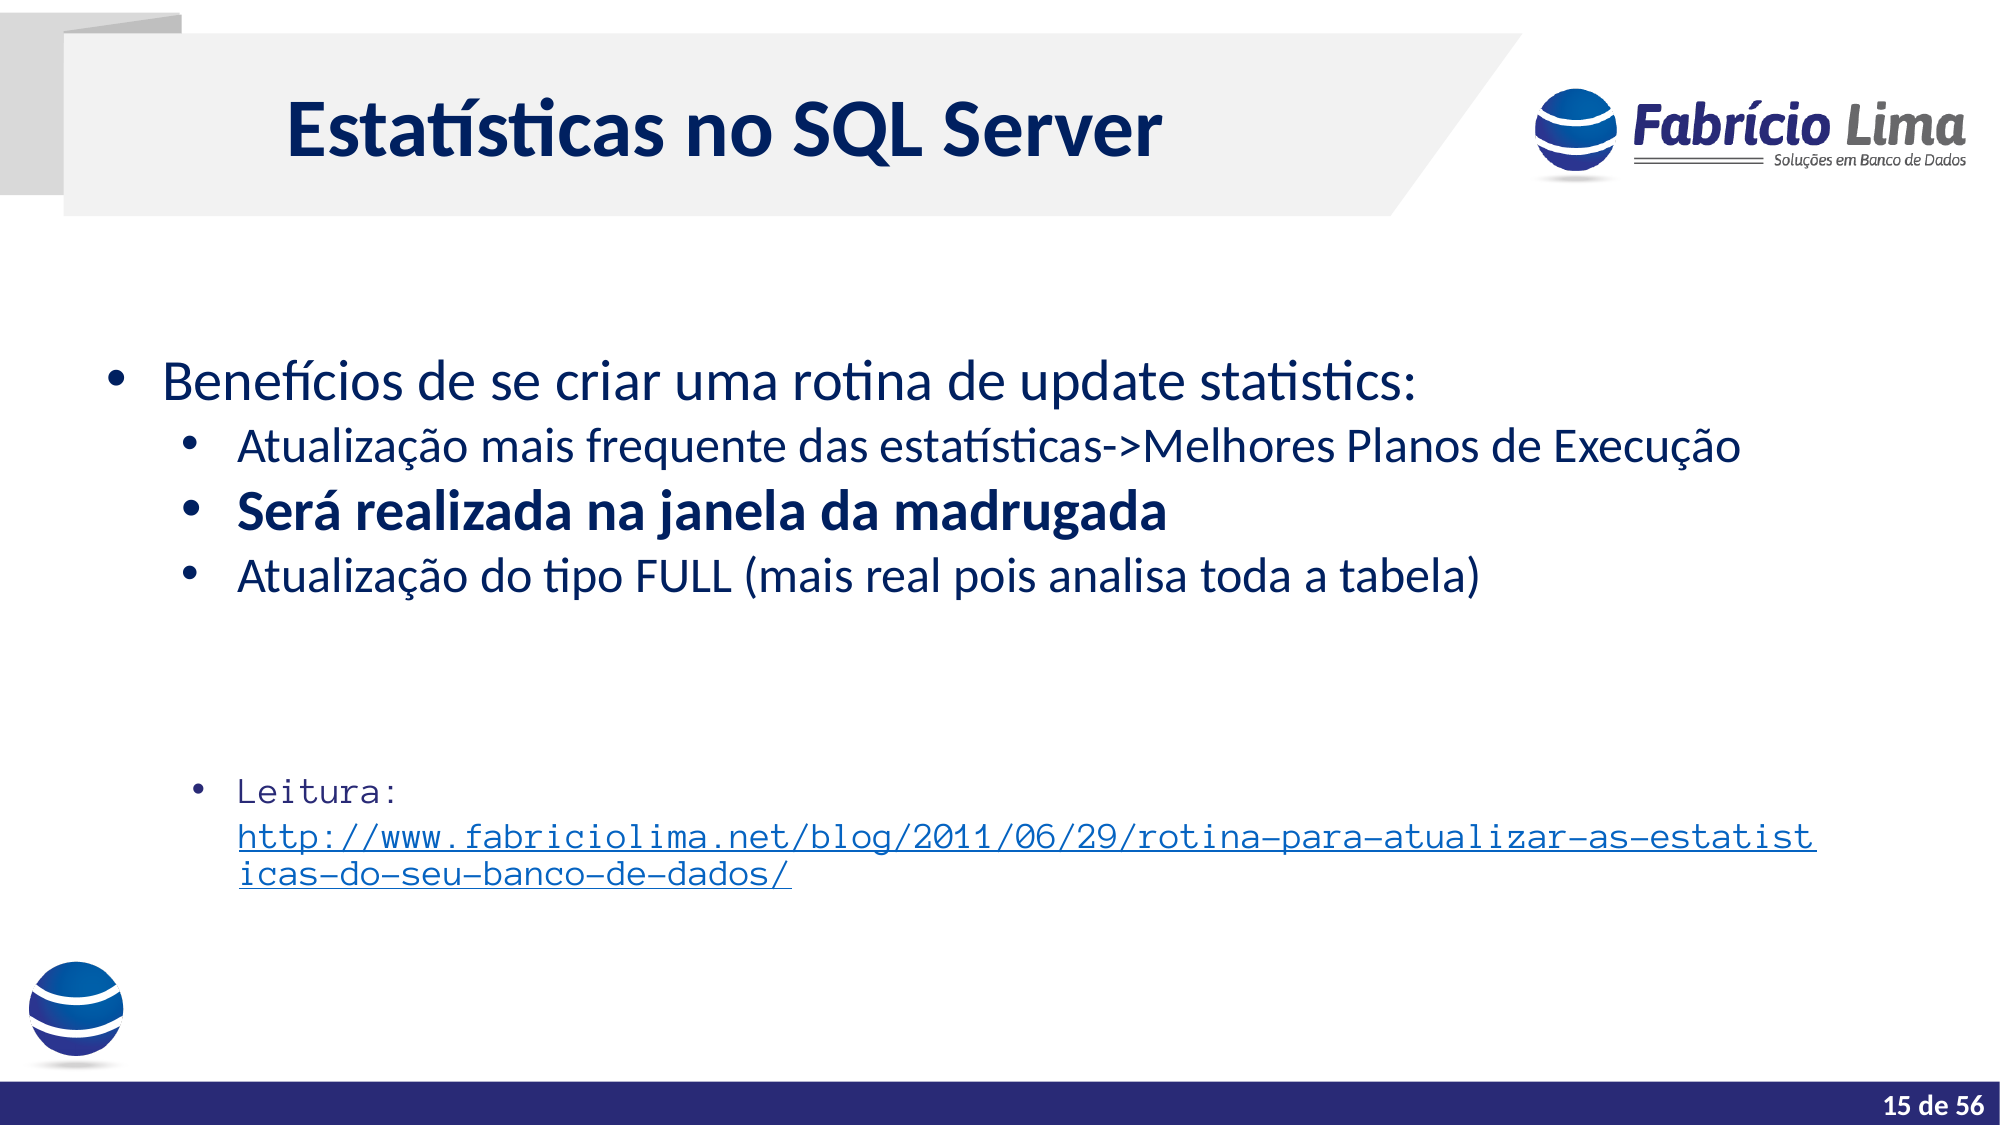

Estatísticas no SQL Server

Benefícios de se criar uma rotina de update statistics:
Atualização mais frequente das estatísticas->Melhores Planos de Execução
Será realizada na janela da madrugada
Atualização do tipo FULL (mais real pois analisa toda a tabela)

Tarefas do dia a dia de um DBA

Leitura: http://www.fabriciolima.net/blog/2011/06/29/rotina-para-atualizar-as-estatisticas-do-seu-banco-de-dados/
15 de 56